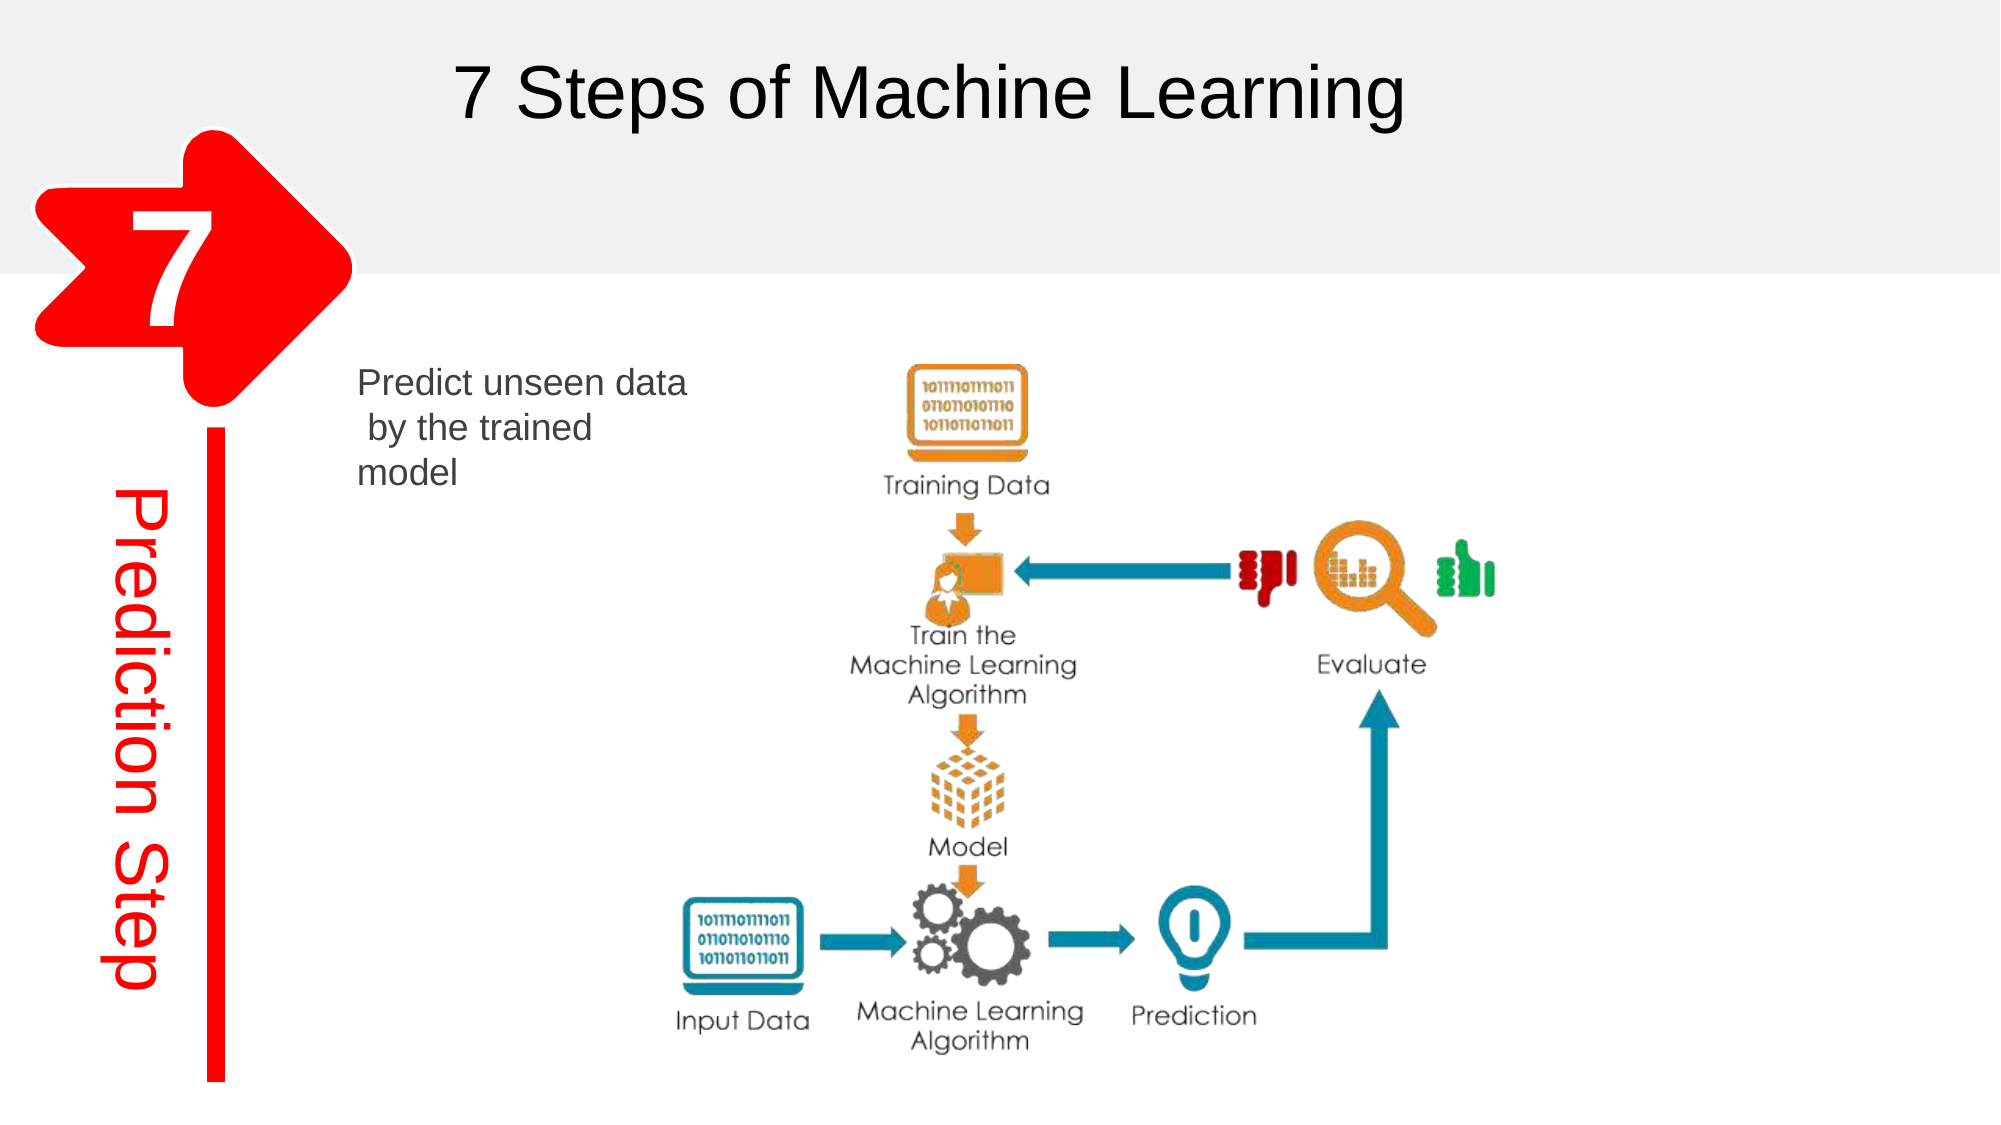

7 Steps of Machine Learning

7
Predict unseen data  by the trained model

Prediction Step